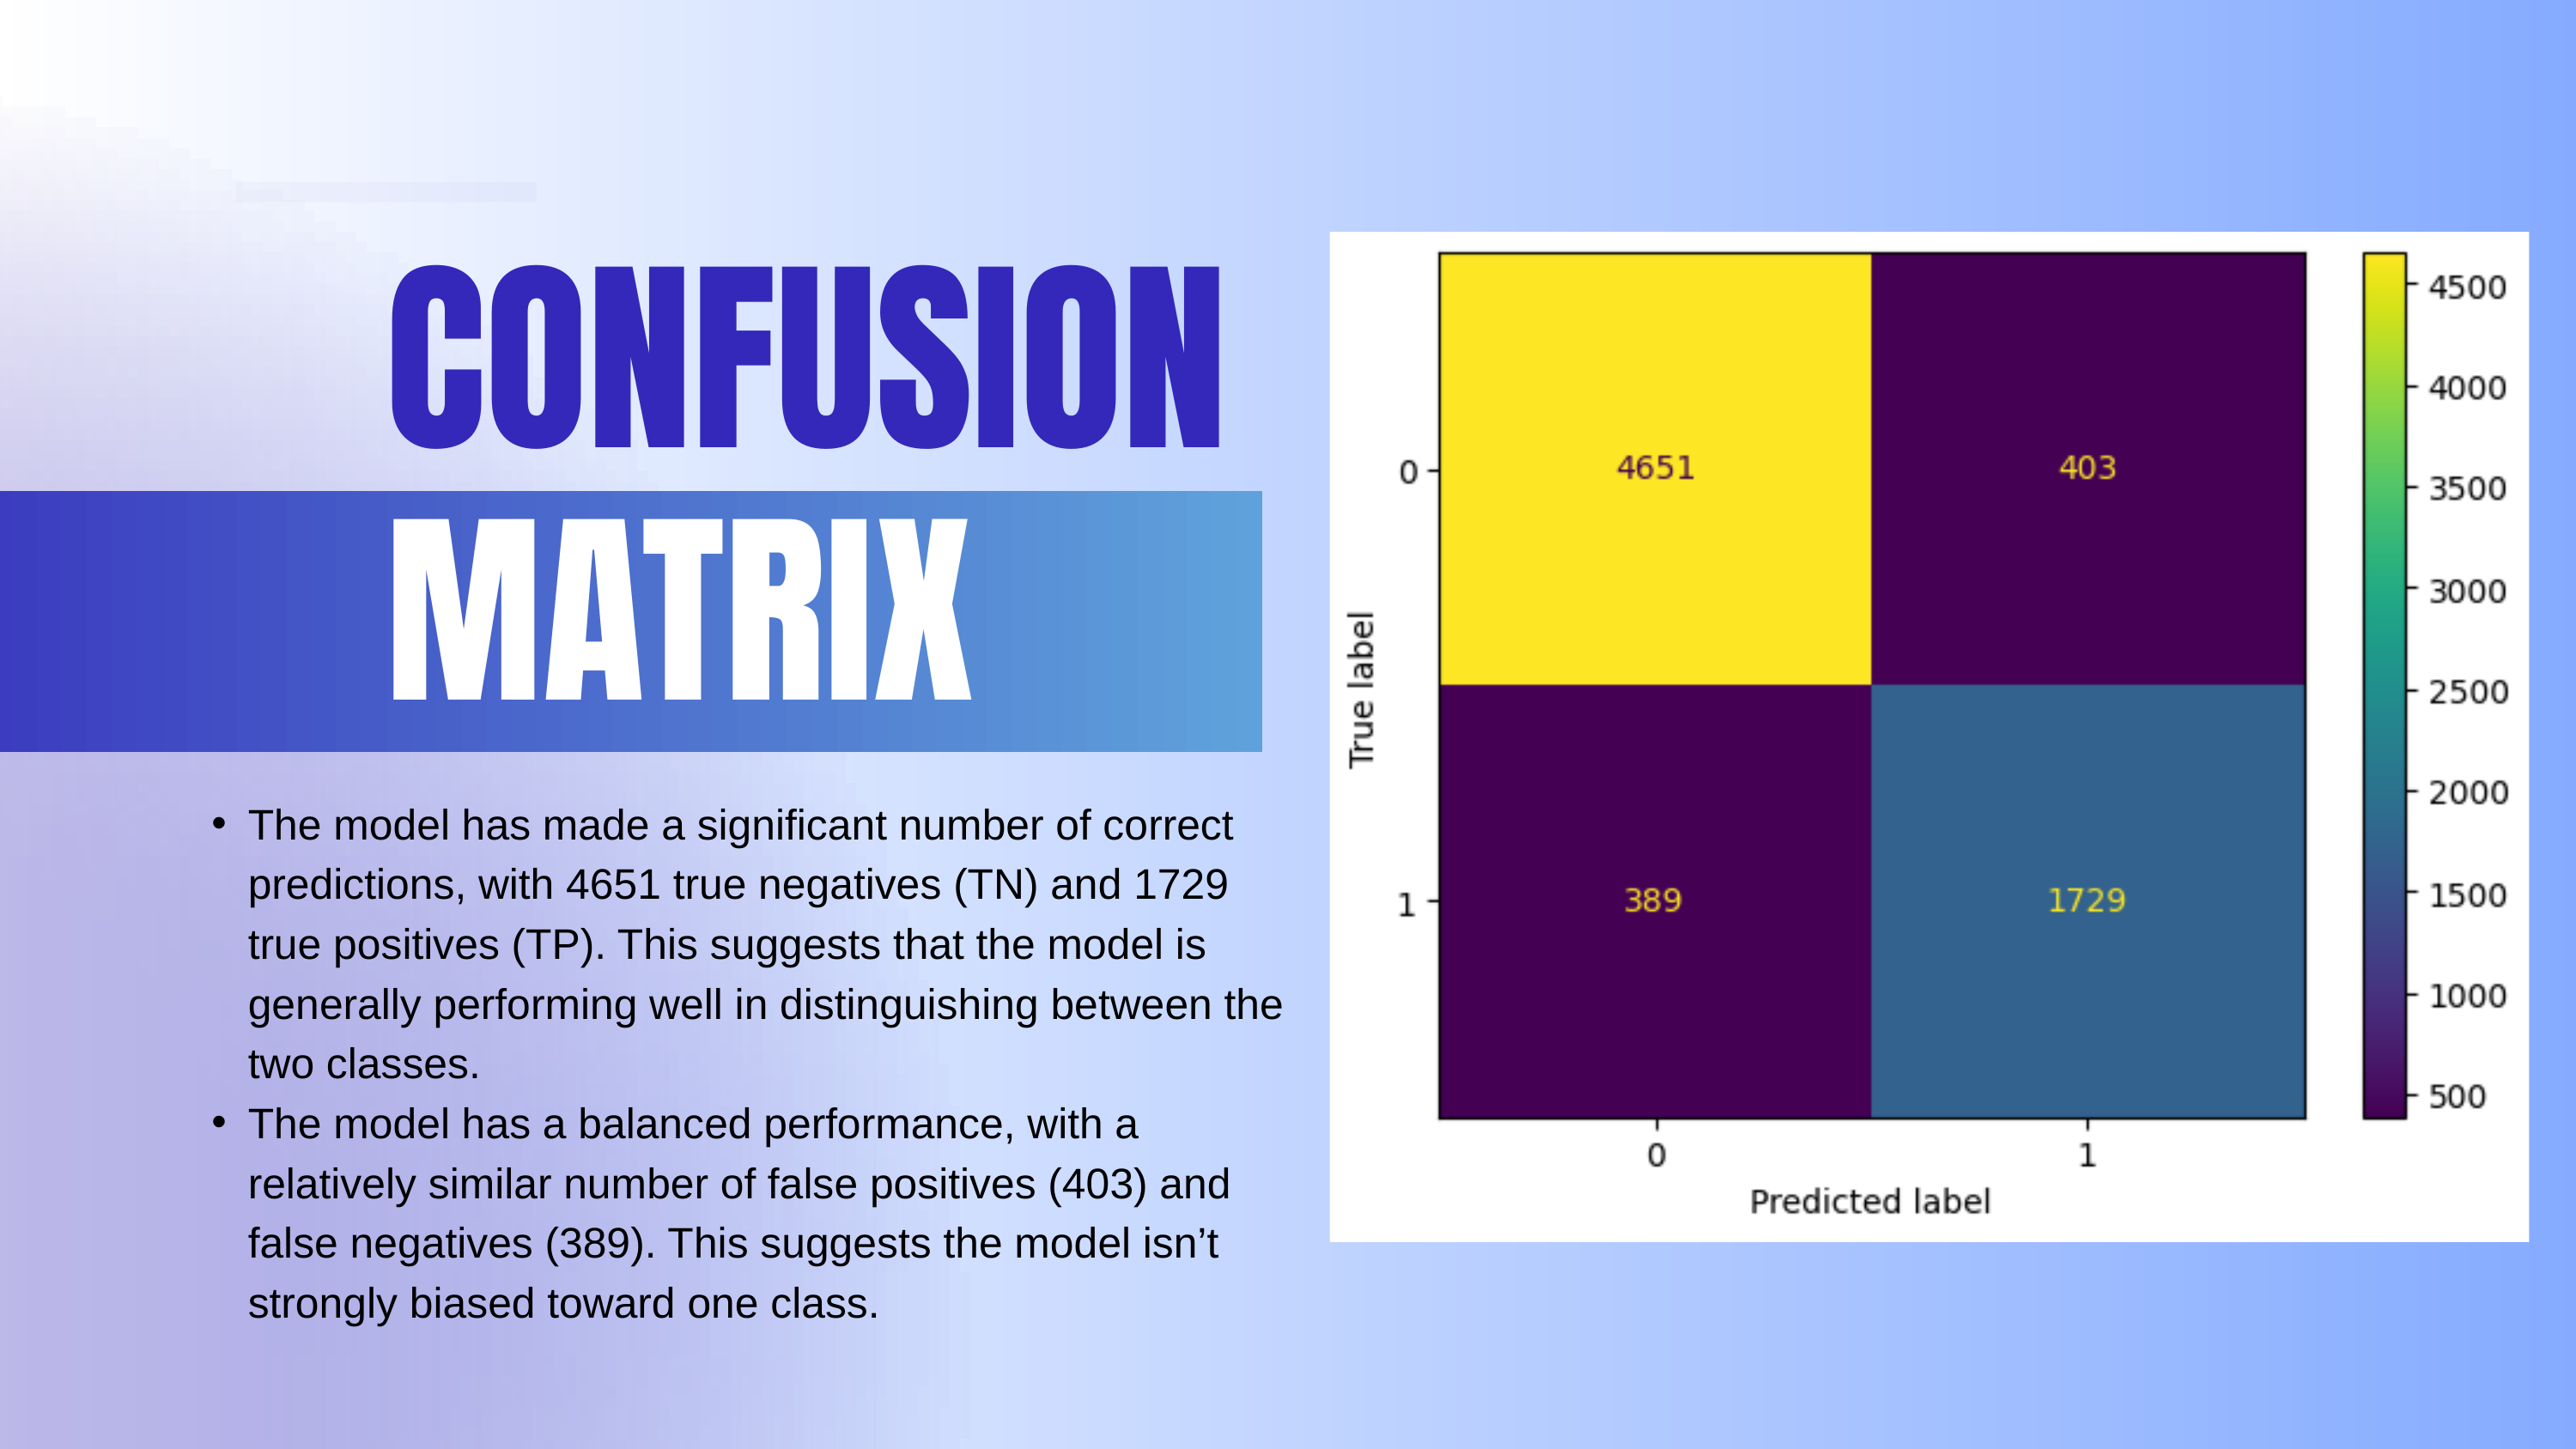

CONFUSION

MATRIX
The model has made a significant number of correct predictions, with 4651 true negatives (TN) and 1729 true positives (TP). This suggests that the model is generally performing well in distinguishing between the two classes.
The model has a balanced performance, with a relatively similar number of false positives (403) and false negatives (389). This suggests the model isn’t strongly biased toward one class.